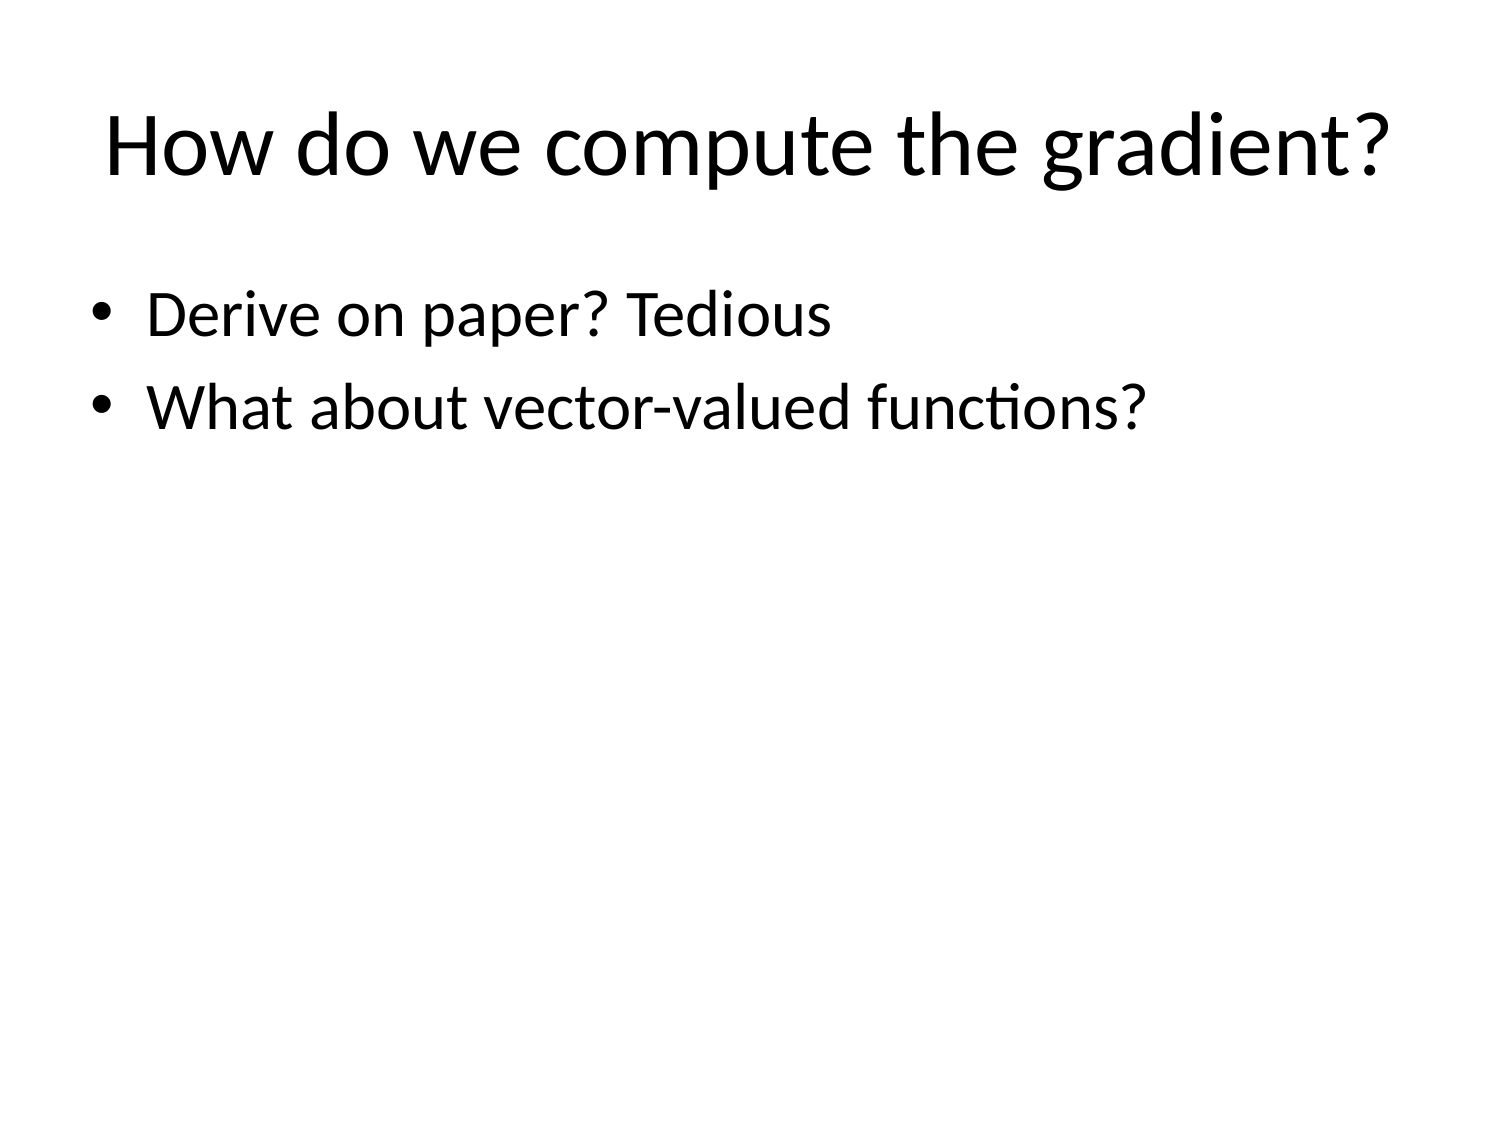

# How do we compute the gradient?
Derive on paper? Tedious
What about vector-valued functions?